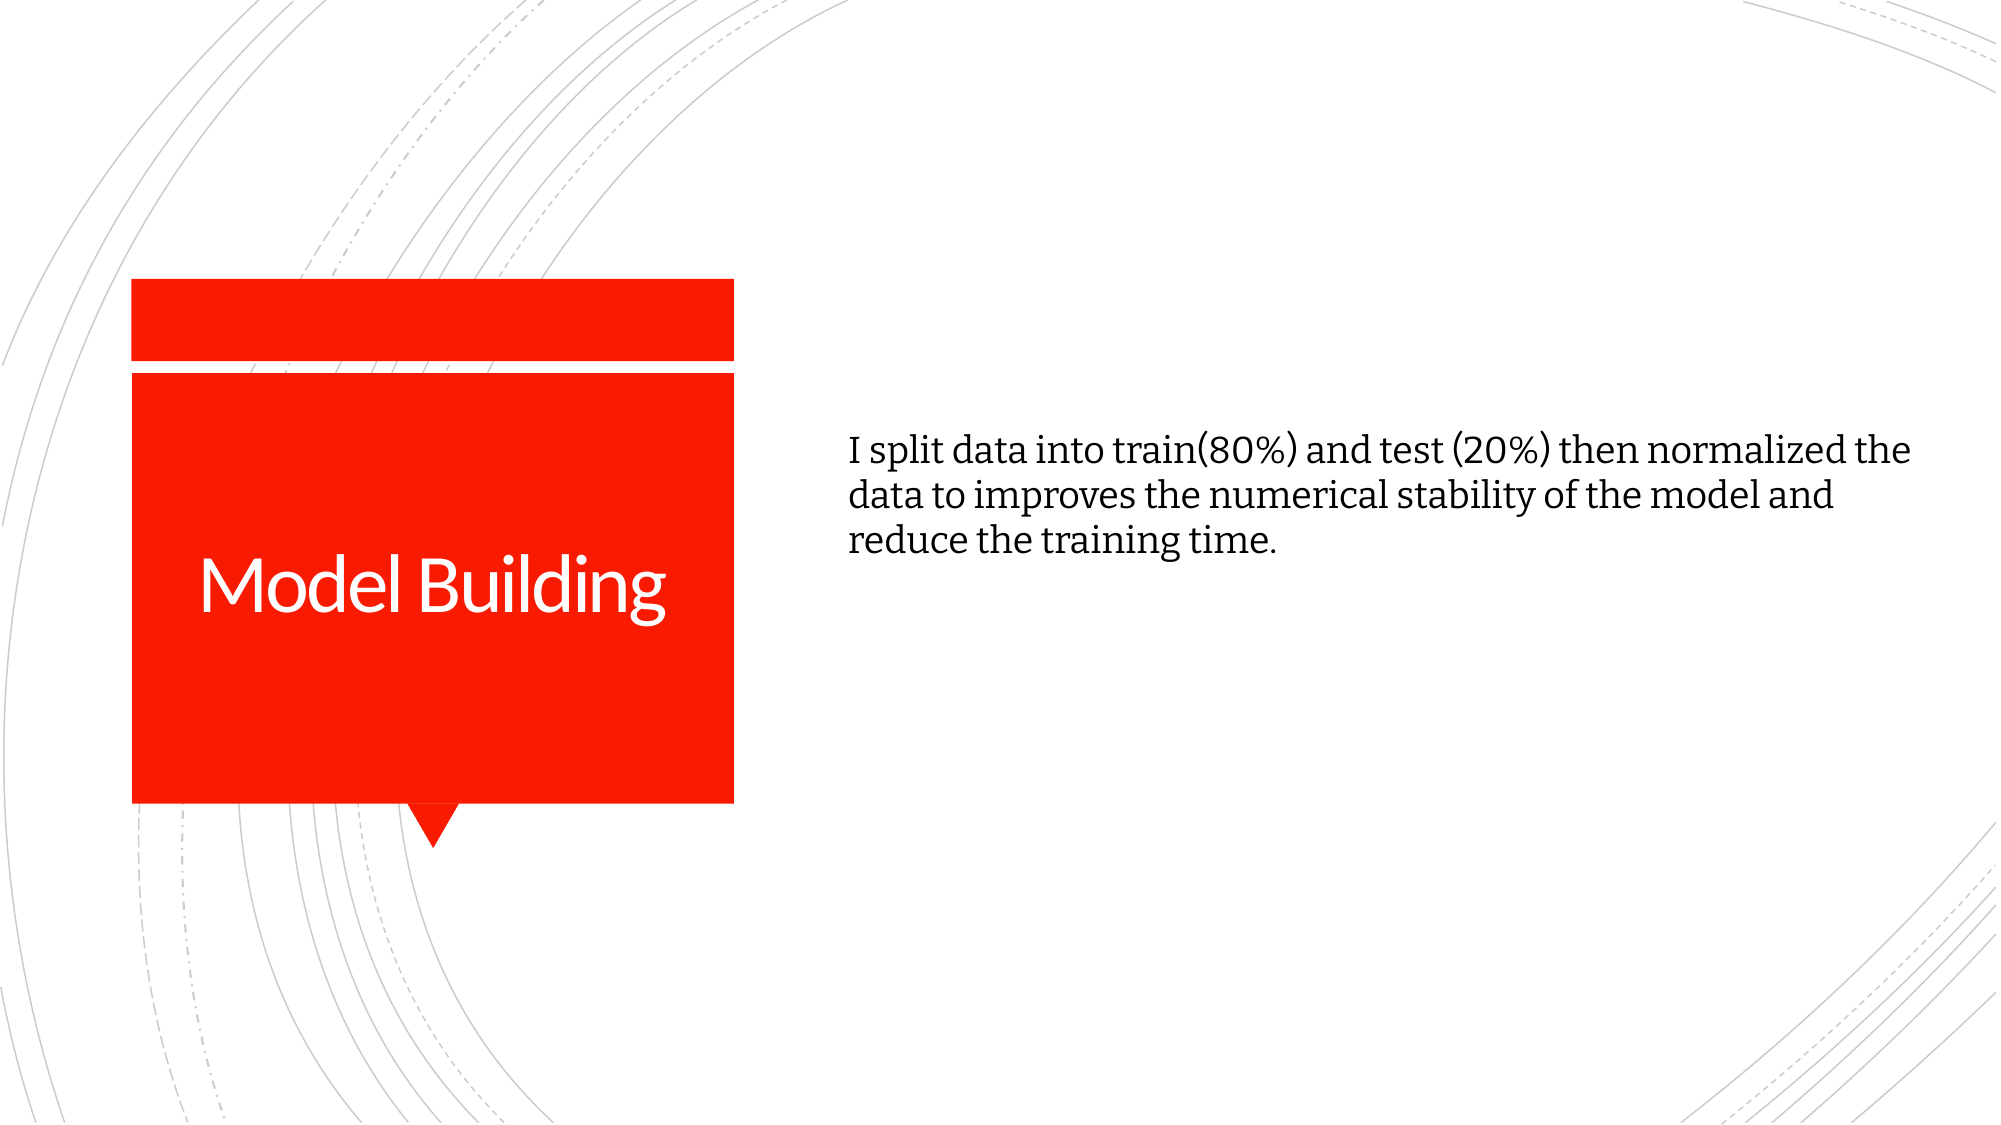

# Model Building
I split data into train(80%) and test (20%) then normalized the data to improves the numerical stability of the model and reduce the training time.